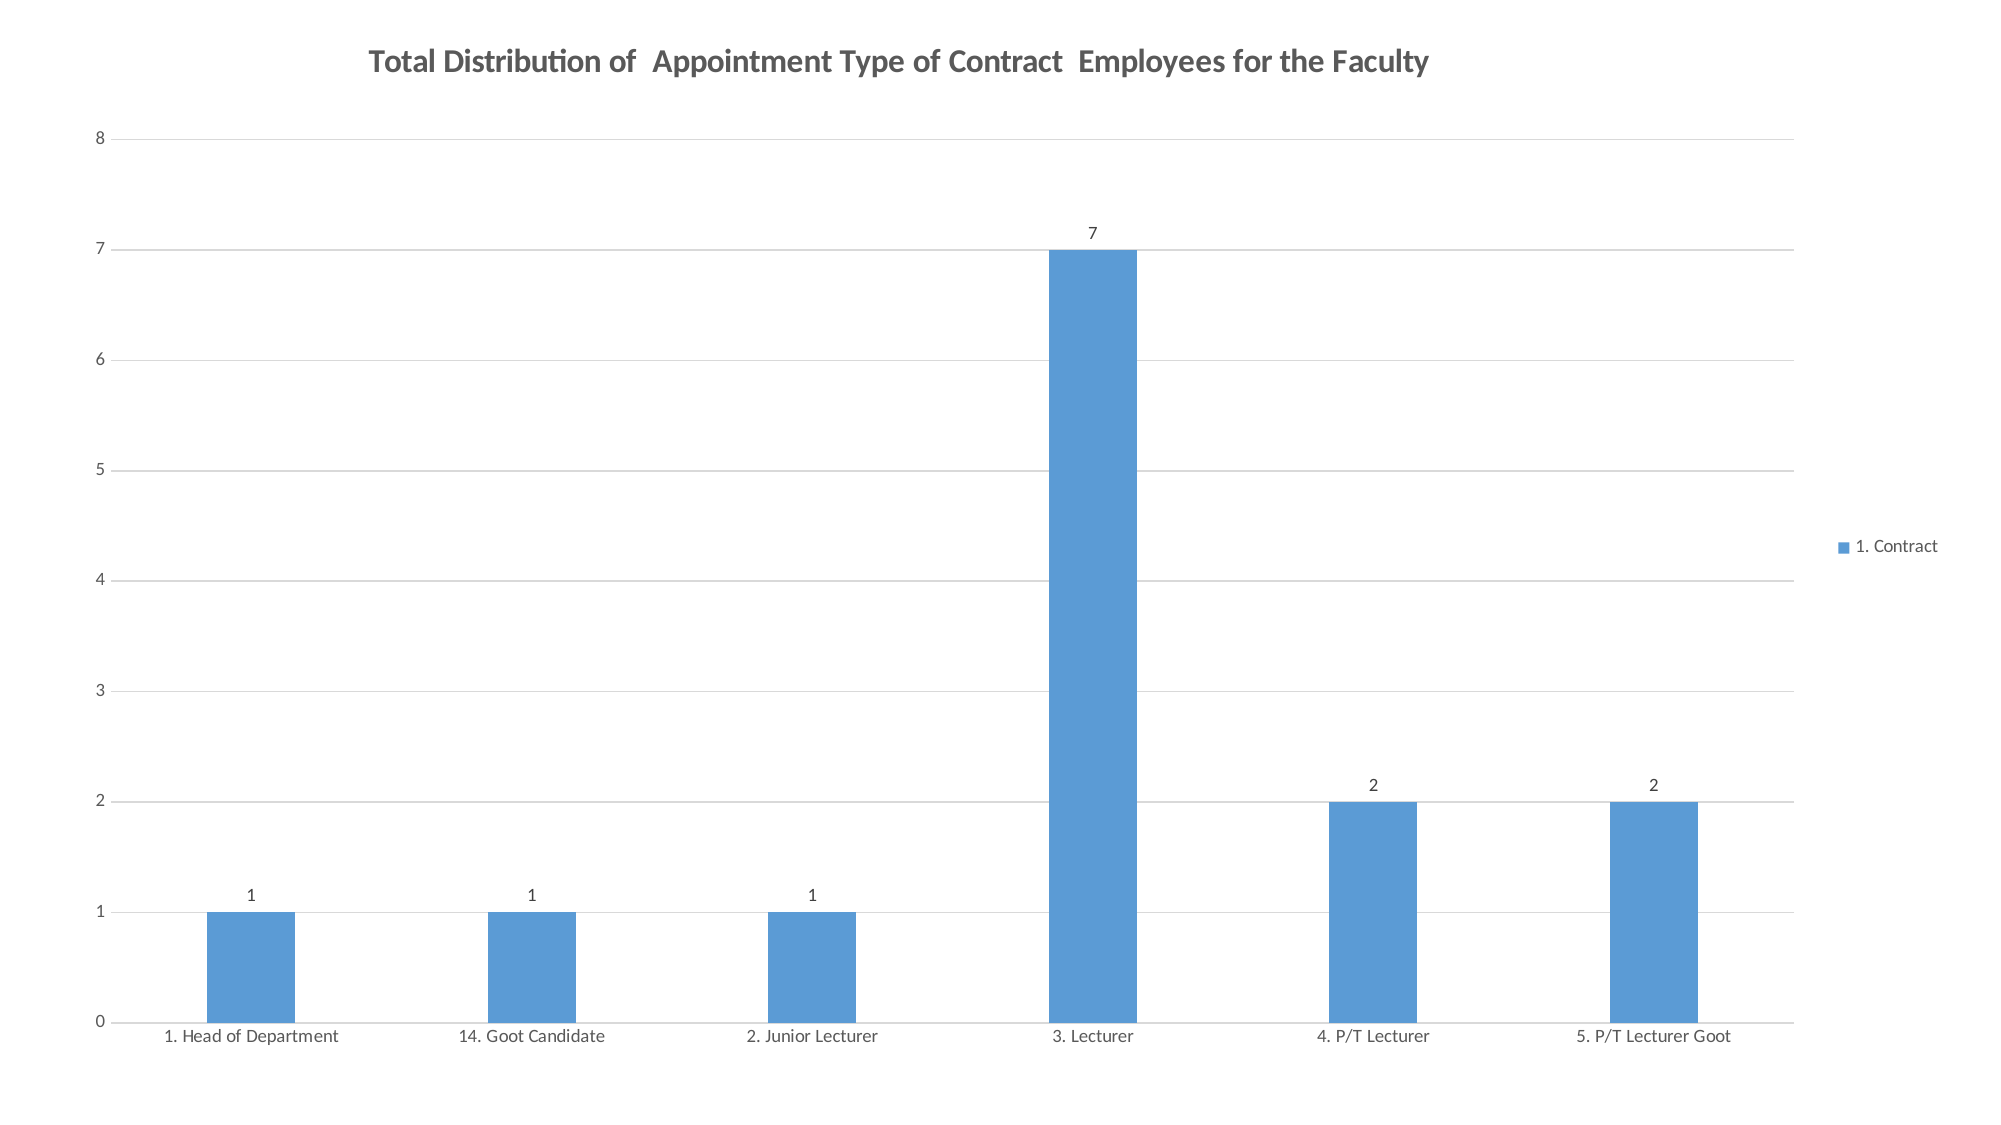

### Chart: Total Distribution of  Appointment Type of Contract  Employees for the Faculty

| Category | 1. Contract |
|---|---|
| 1. Head of Department | 1.0 |
| 14. Goot Candidate | 1.0 |
| 2. Junior Lecturer | 1.0 |
| 3. Lecturer | 7.0 |
| 4. P/T Lecturer | 2.0 |
| 5. P/T Lecturer Goot | 2.0 |